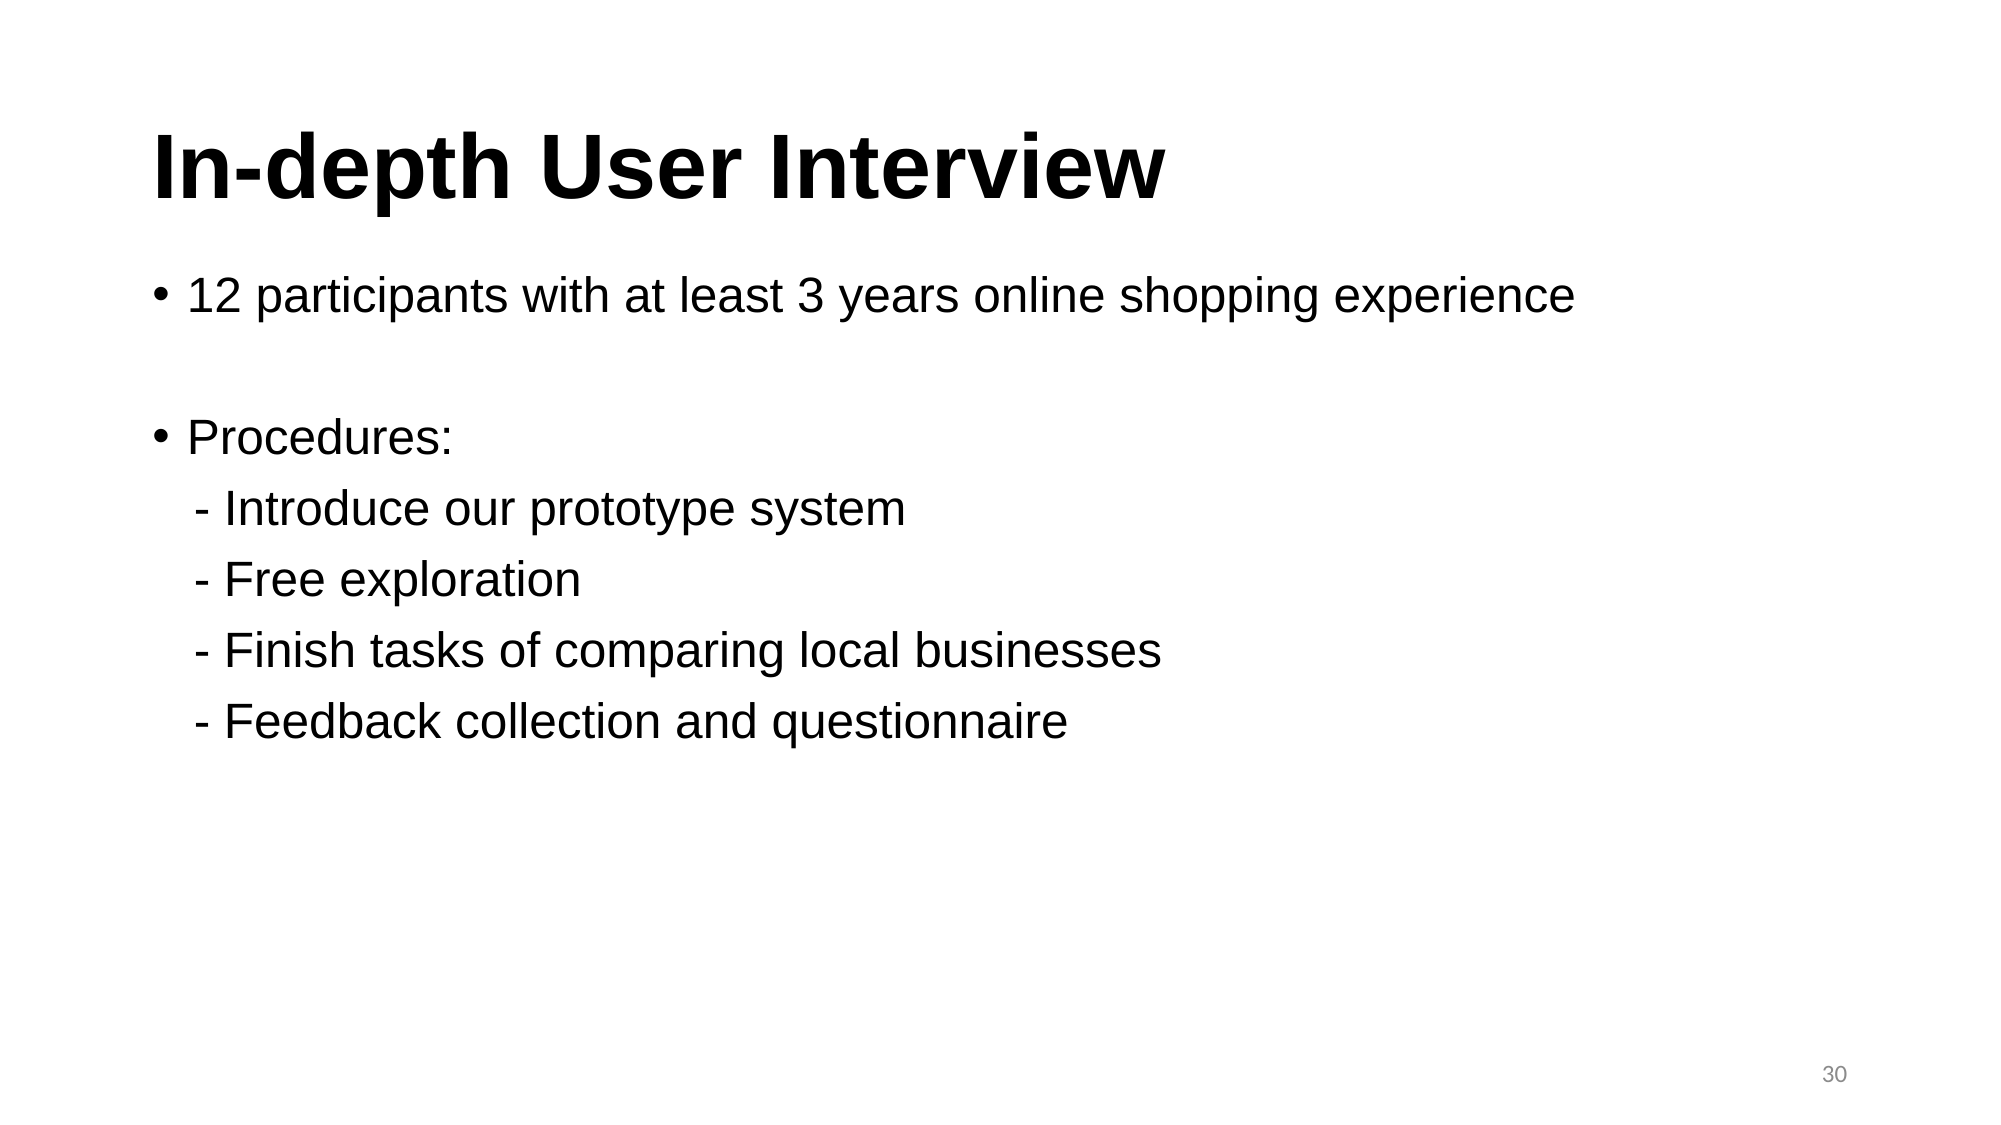

# In-depth User Interview
12 participants with at least 3 years online shopping experience

Procedures:
   - Introduce our prototype system
   - Free exploration
   - Finish tasks of comparing local businesses
   - Feedback collection and questionnaire

30